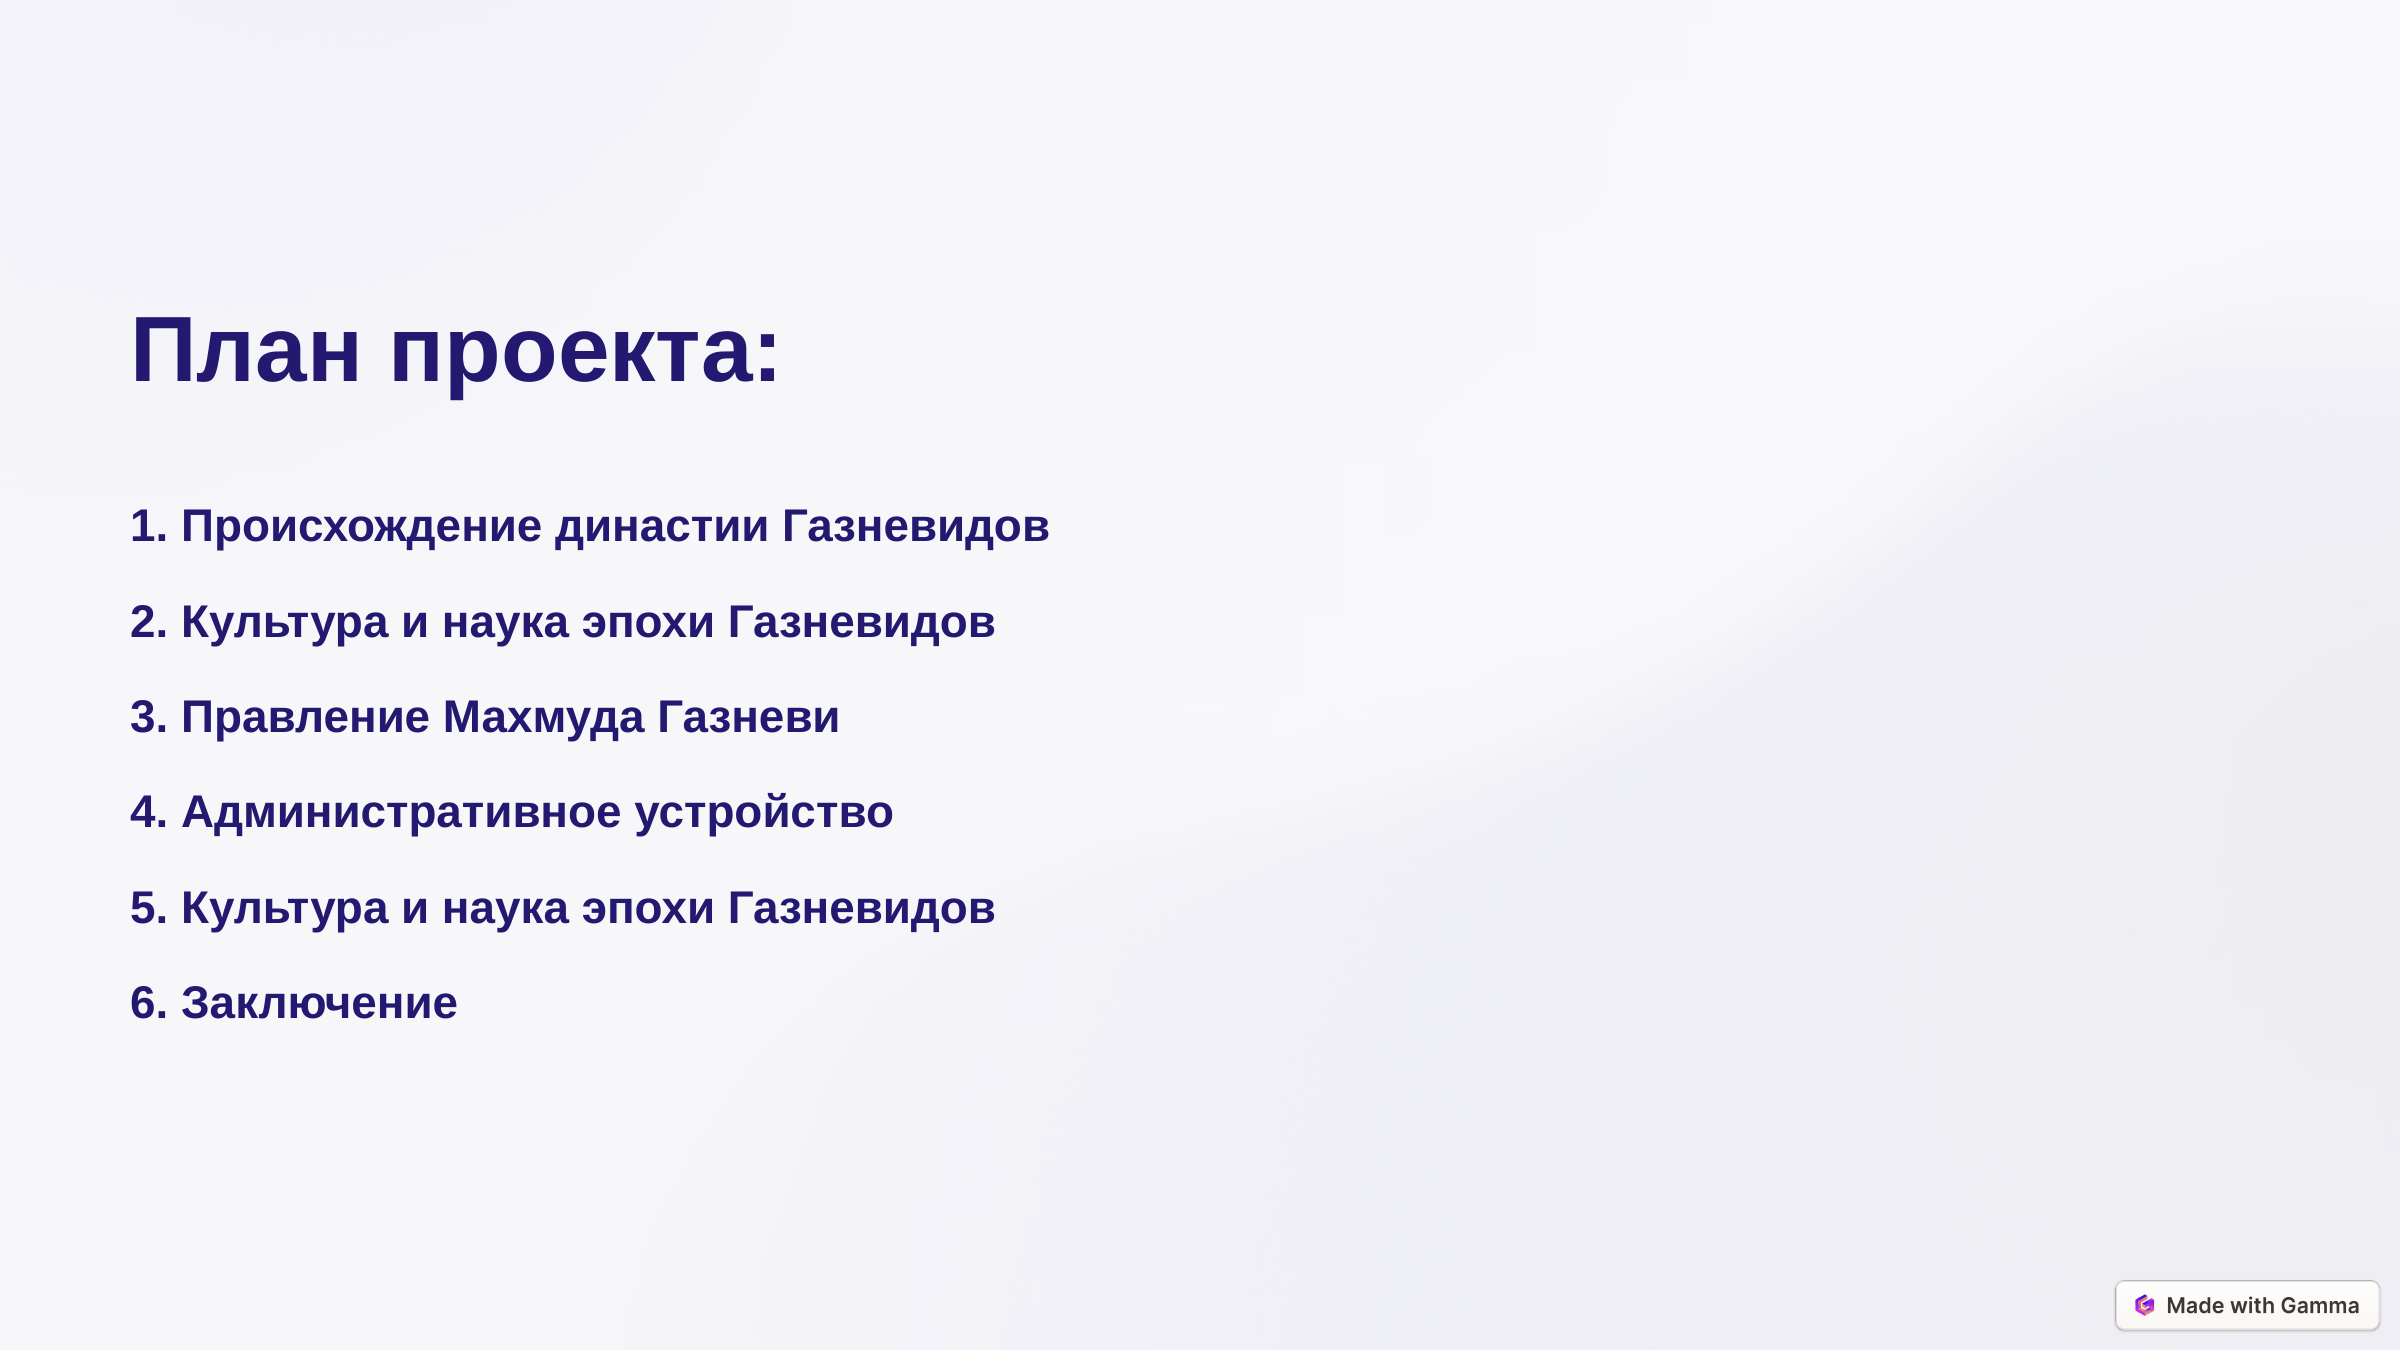

План проекта:

1. Происхождение династии Газневидов

2. Культура и наука эпохи Газневидов

3. Правление Махмуда Газневи

4. Административное устройство

5. Культура и наука эпохи Газневидов
6. Заключение